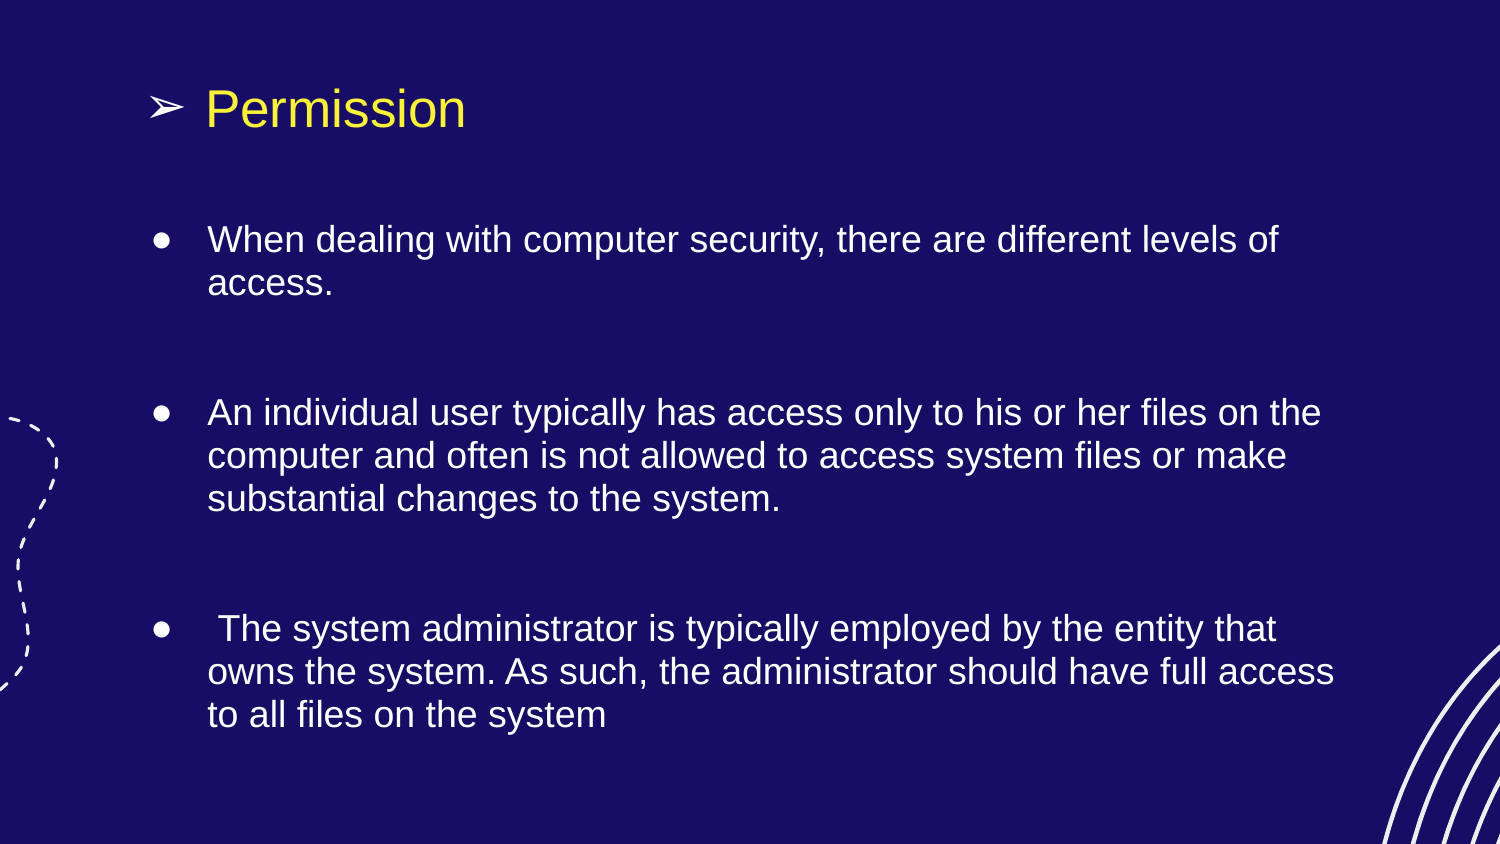

# Permission
When dealing with computer security, there are different levels of access.

An individual user typically has access only to his or her files on the computer and often is not allowed to access system files or make substantial changes to the system.

 The system administrator is typically employed by the entity that owns the system. As such, the administrator should have full access to all files on the system